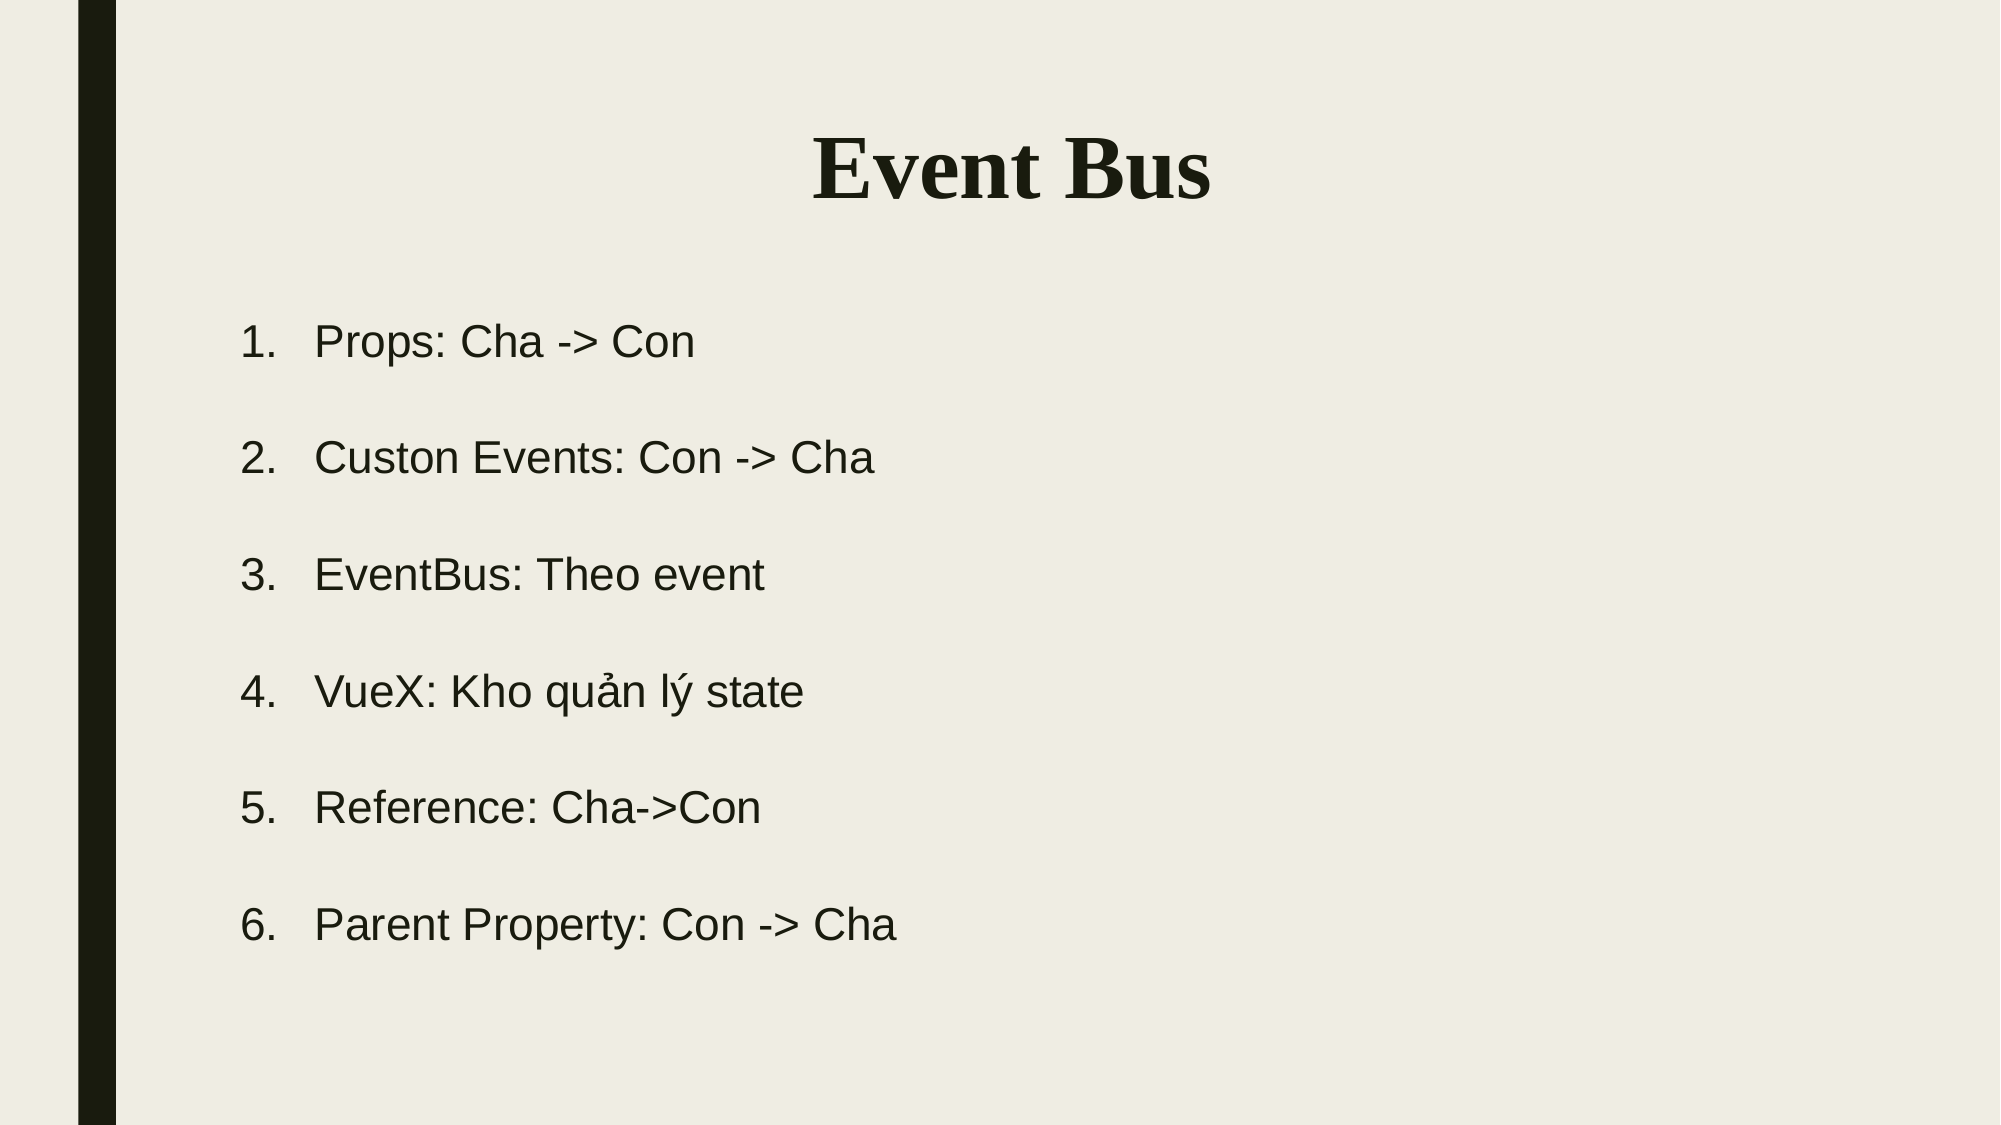

# Event Bus
Props: Cha -> Con
Custon Events: Con -> Cha
EventBus: Theo event
VueX: Kho quản lý state
Reference: Cha->Con
Parent Property: Con -> Cha